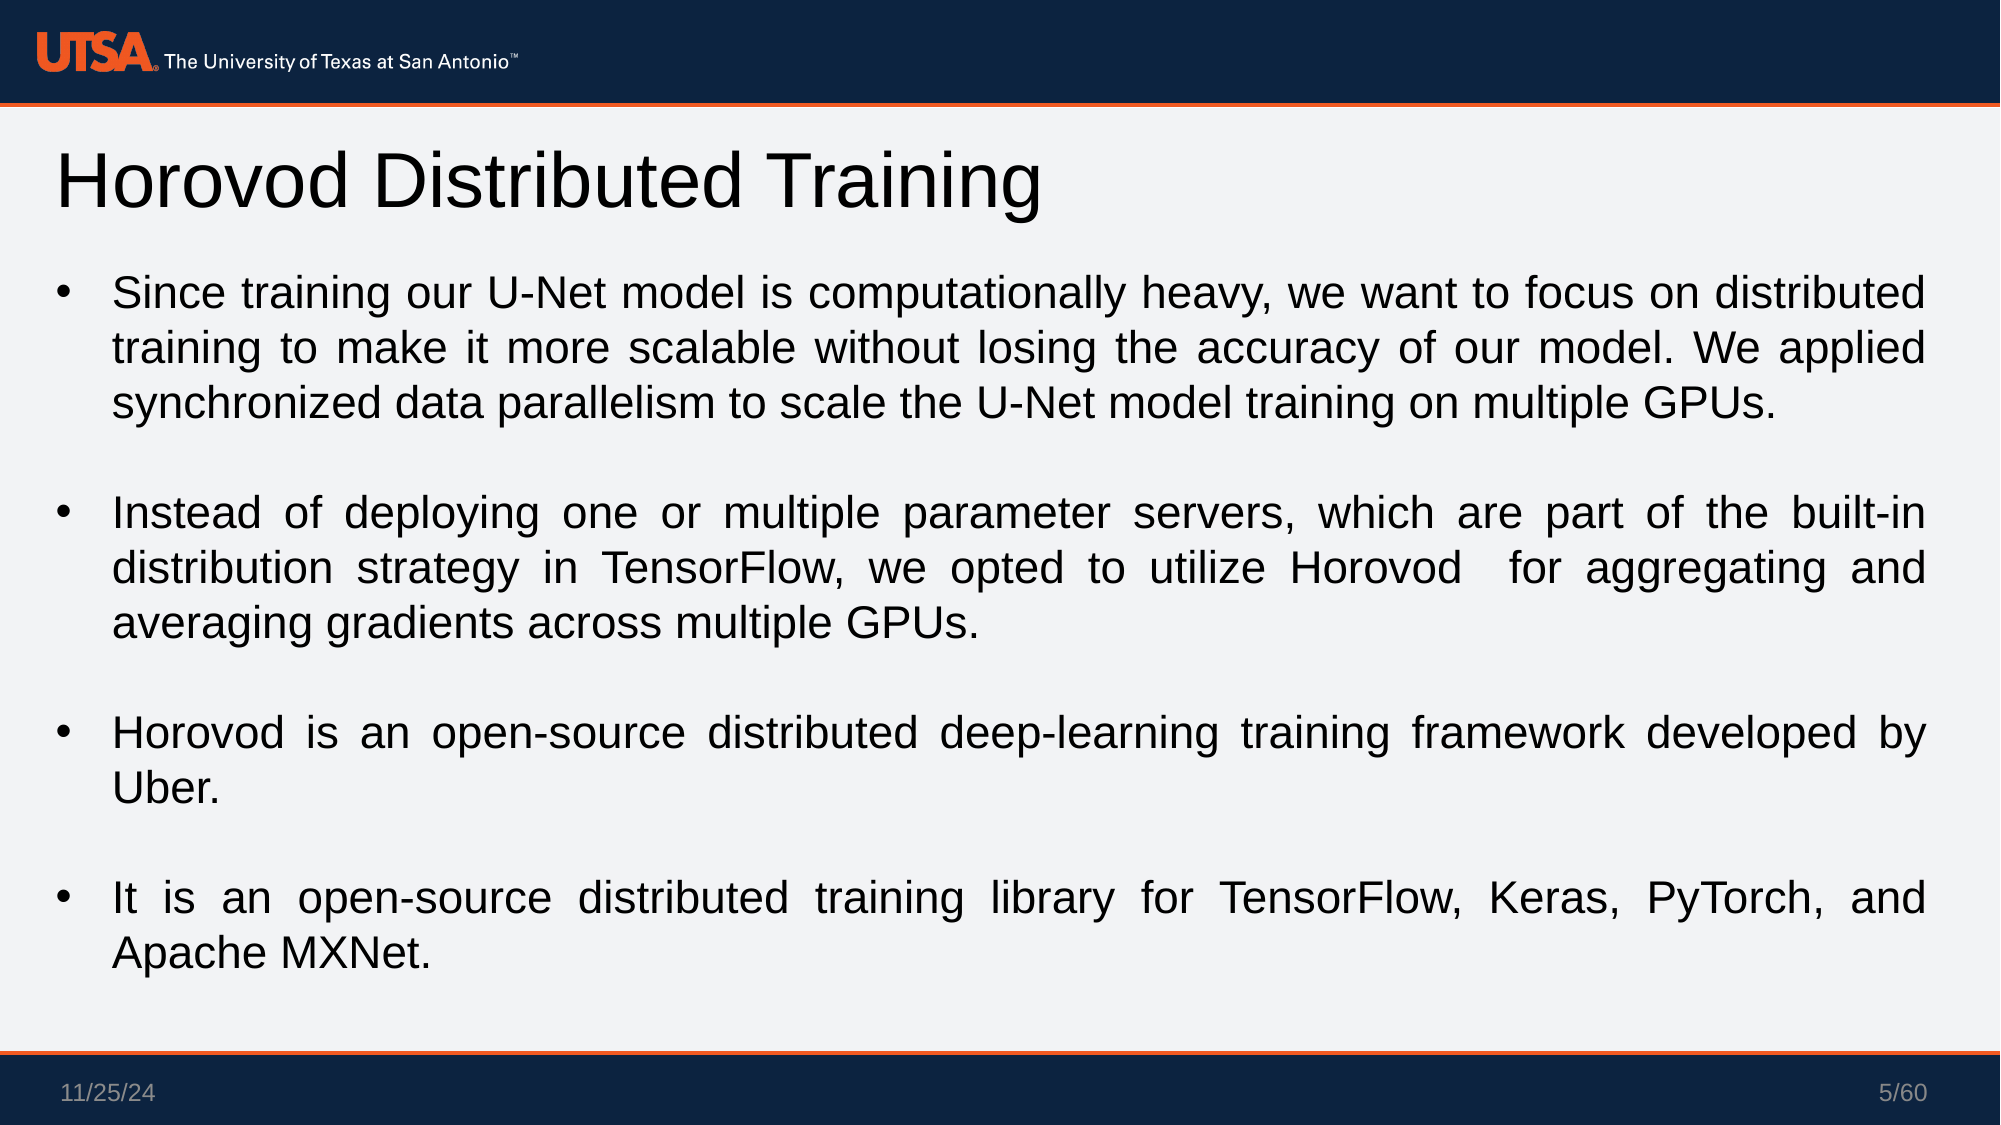

Horovod Distributed Training
Since training our U-Net model is computationally heavy, we want to focus on distributed training to make it more scalable without losing the accuracy of our model. We applied synchronized data parallelism to scale the U-Net model training on multiple GPUs.

Instead of deploying one or multiple parameter servers, which are part of the built-in distribution strategy in TensorFlow, we opted to utilize Horovod  for aggregating and averaging gradients across multiple GPUs.

Horovod is an open-source distributed deep-learning training framework developed by Uber.

It is an open-source distributed training library for TensorFlow, Keras, PyTorch, and Apache MXNet.

5/60